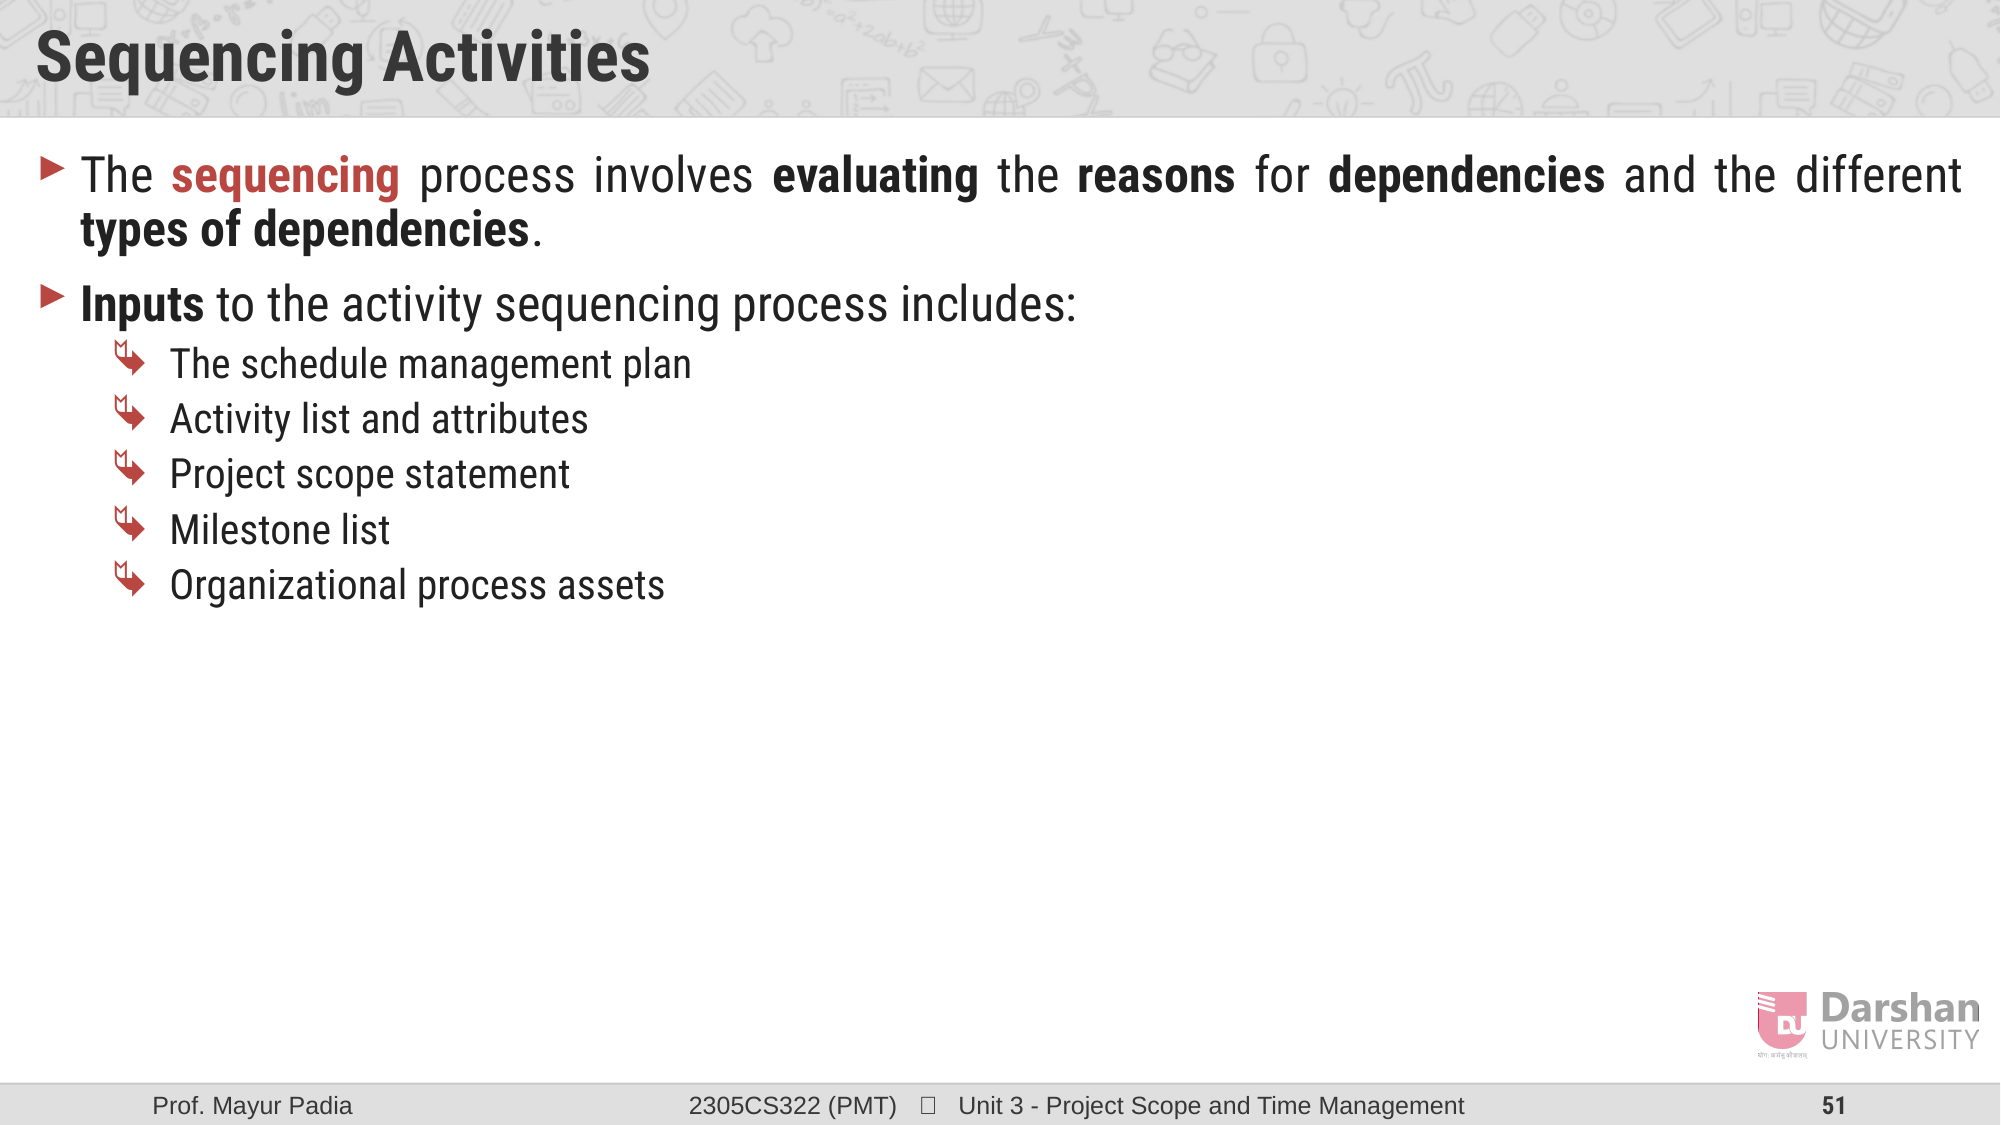

# Sequencing Activities
The sequencing process involves evaluating the reasons for dependencies and the different types of dependencies.
Inputs to the activity sequencing process includes:
The schedule management plan
Activity list and attributes
Project scope statement
Milestone list
Organizational process assets